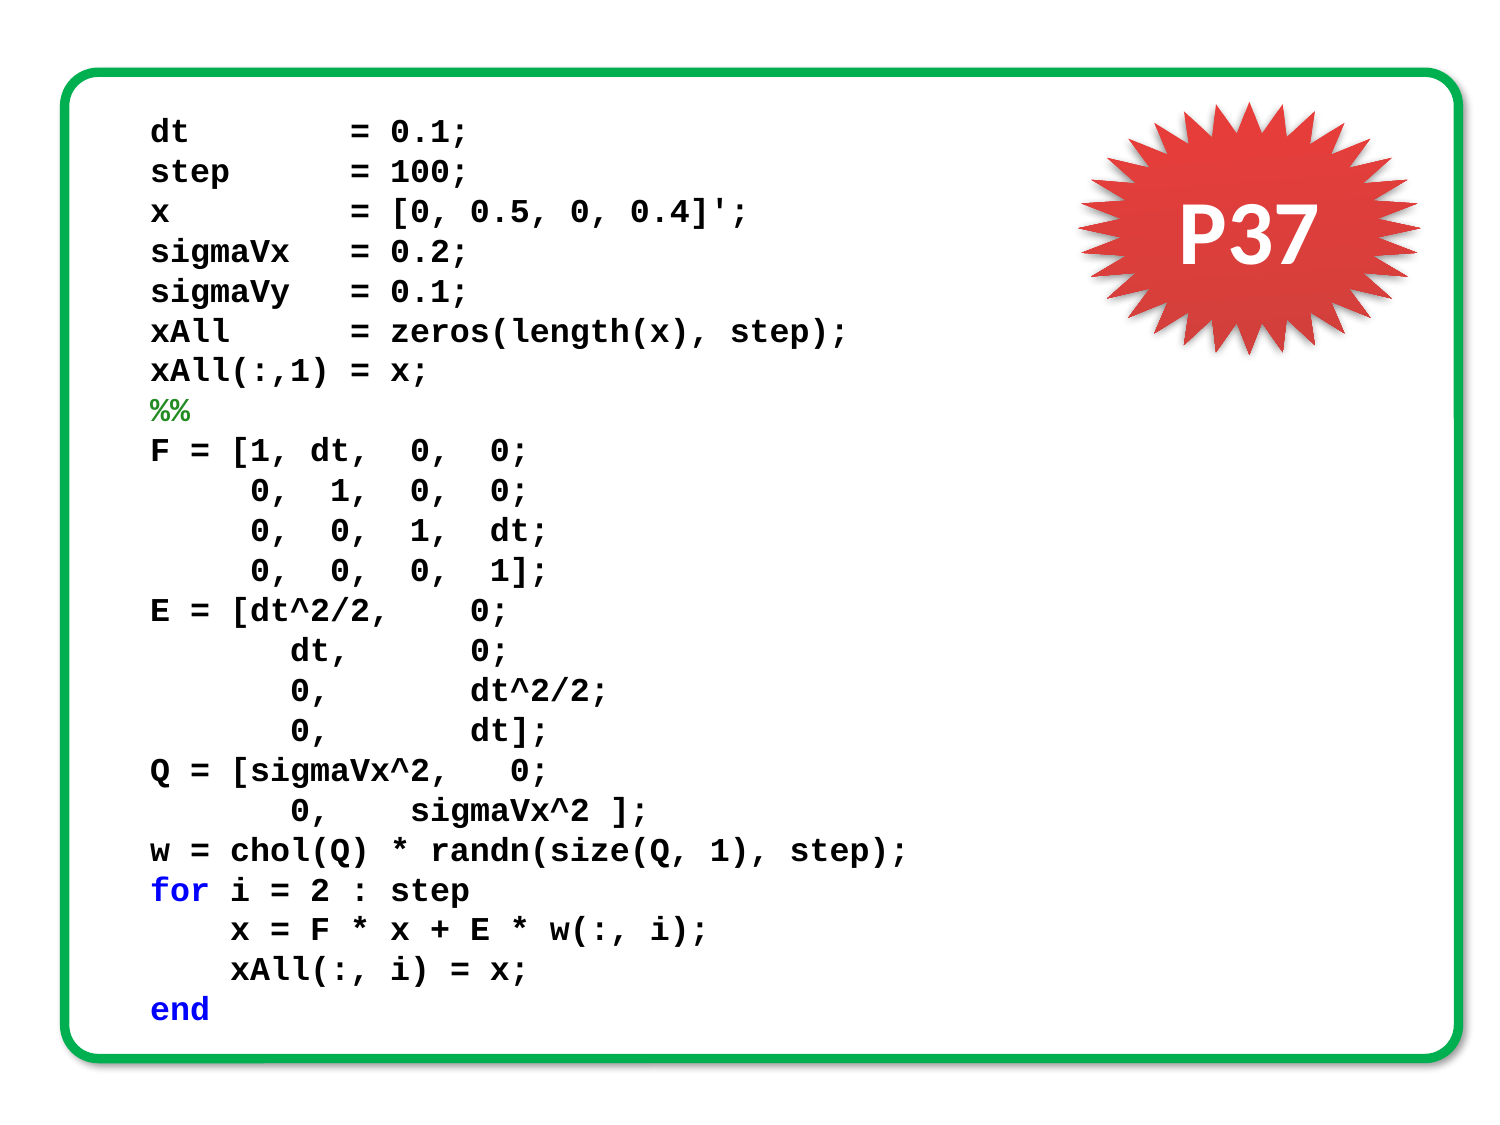

dt        = 0.1;
step      = 100;
x         = [0, 0.5, 0, 0.4]';
sigmaVx   = 0.2;
sigmaVy   = 0.1;
xAll      = zeros(length(x), step);
xAll(:,1) = x;
%%
F = [1, dt,  0,  0;
     0,  1,  0,  0;
     0,  0,  1,  dt;
     0,  0,  0,  1];
E = [dt^2/2,    0;
       dt,      0;
       0,       dt^2/2;
       0,       dt];
Q = [sigmaVx^2,   0;
       0,    sigmaVx^2 ];
w = chol(Q) * randn(size(Q, 1), step);
for i = 2 : step
    x = F * x + E * w(:, i);
    xAll(:, i) = x;
end
P37